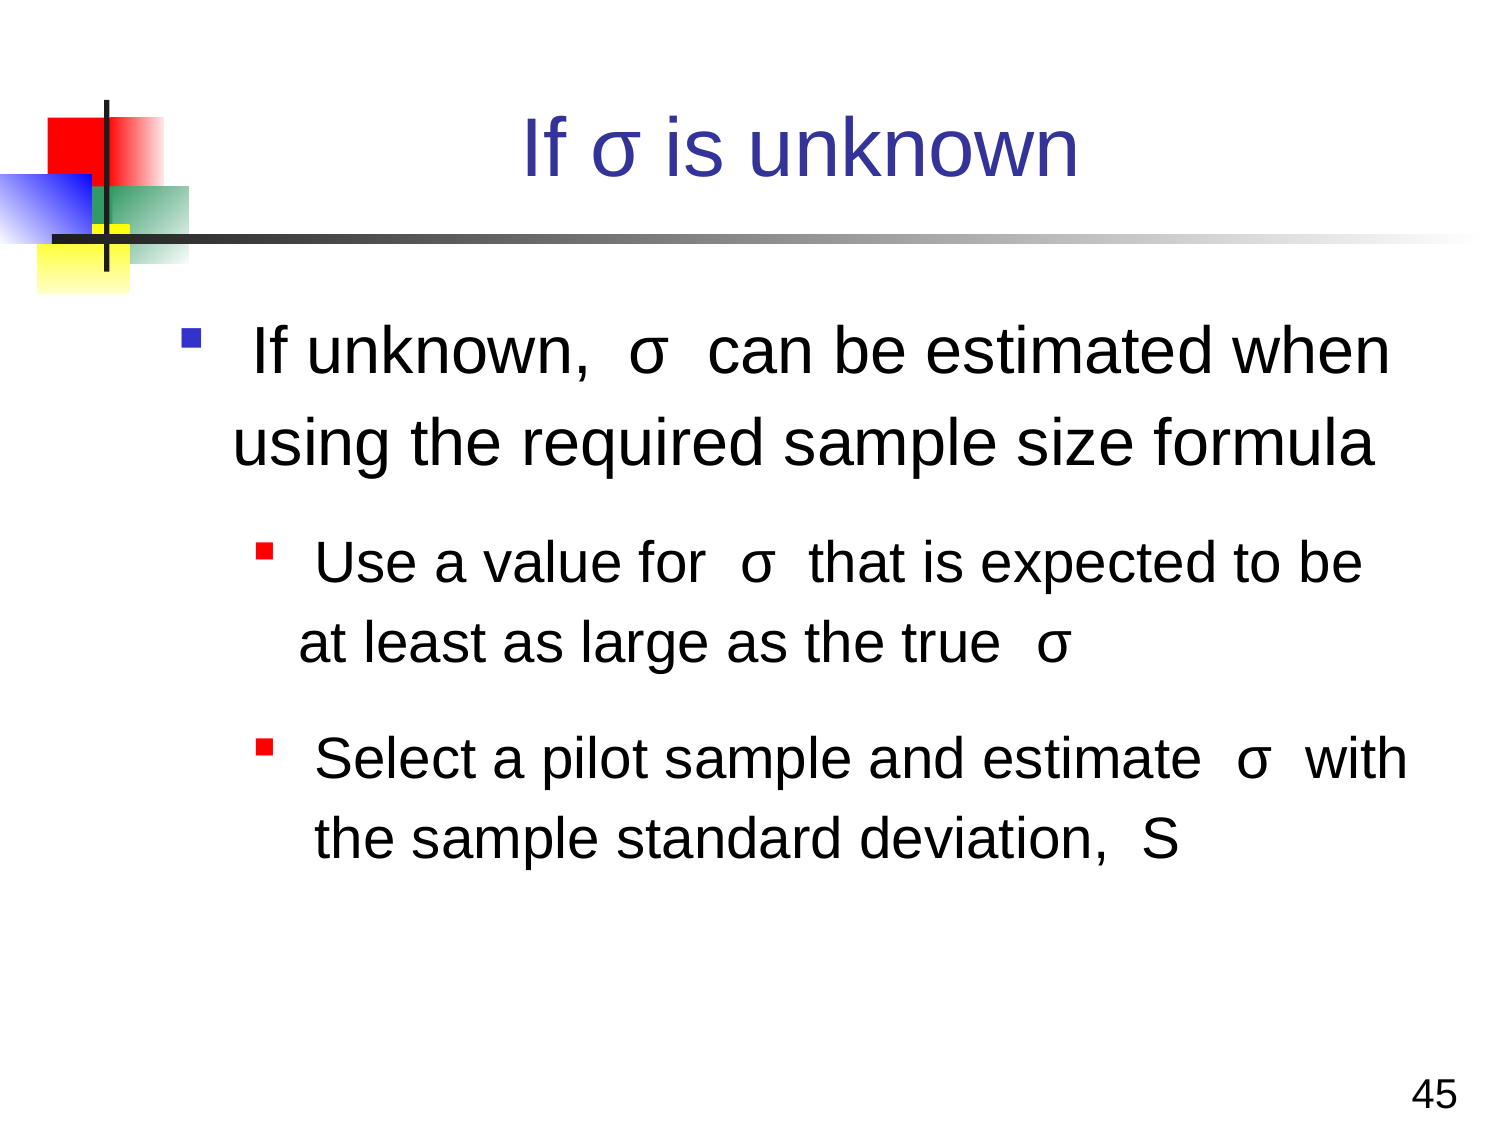

# If σ is unknown
 If unknown,  σ  can be estimated when  using the required sample size formula
 Use a value for  σ  that is expected to be at least as large as the true  σ
 Select a pilot sample and estimate  σ  with  the sample standard deviation,  S
45